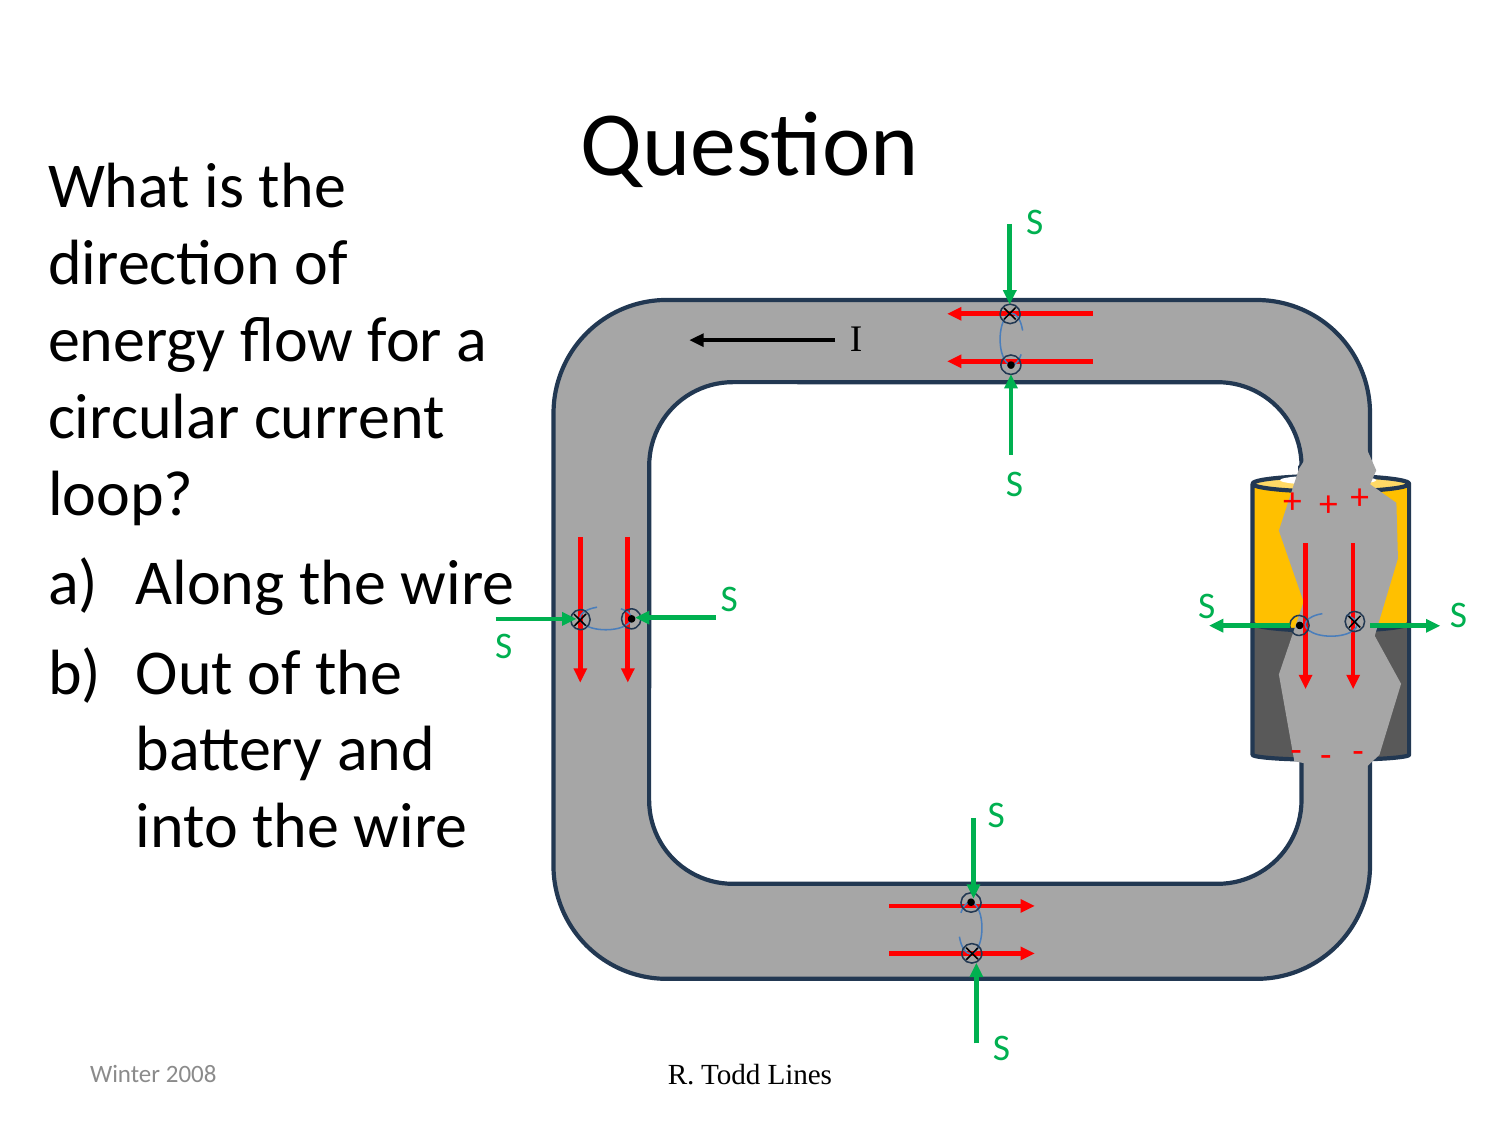

# Question
What is the direction of energy flow for a circular current loop?
Along the wire
Out of the battery and into the wire

S

I
S

S
+

E
+
+

S
S

S

S

-
-
-
S

S
Winter 2008
R. Todd Lines